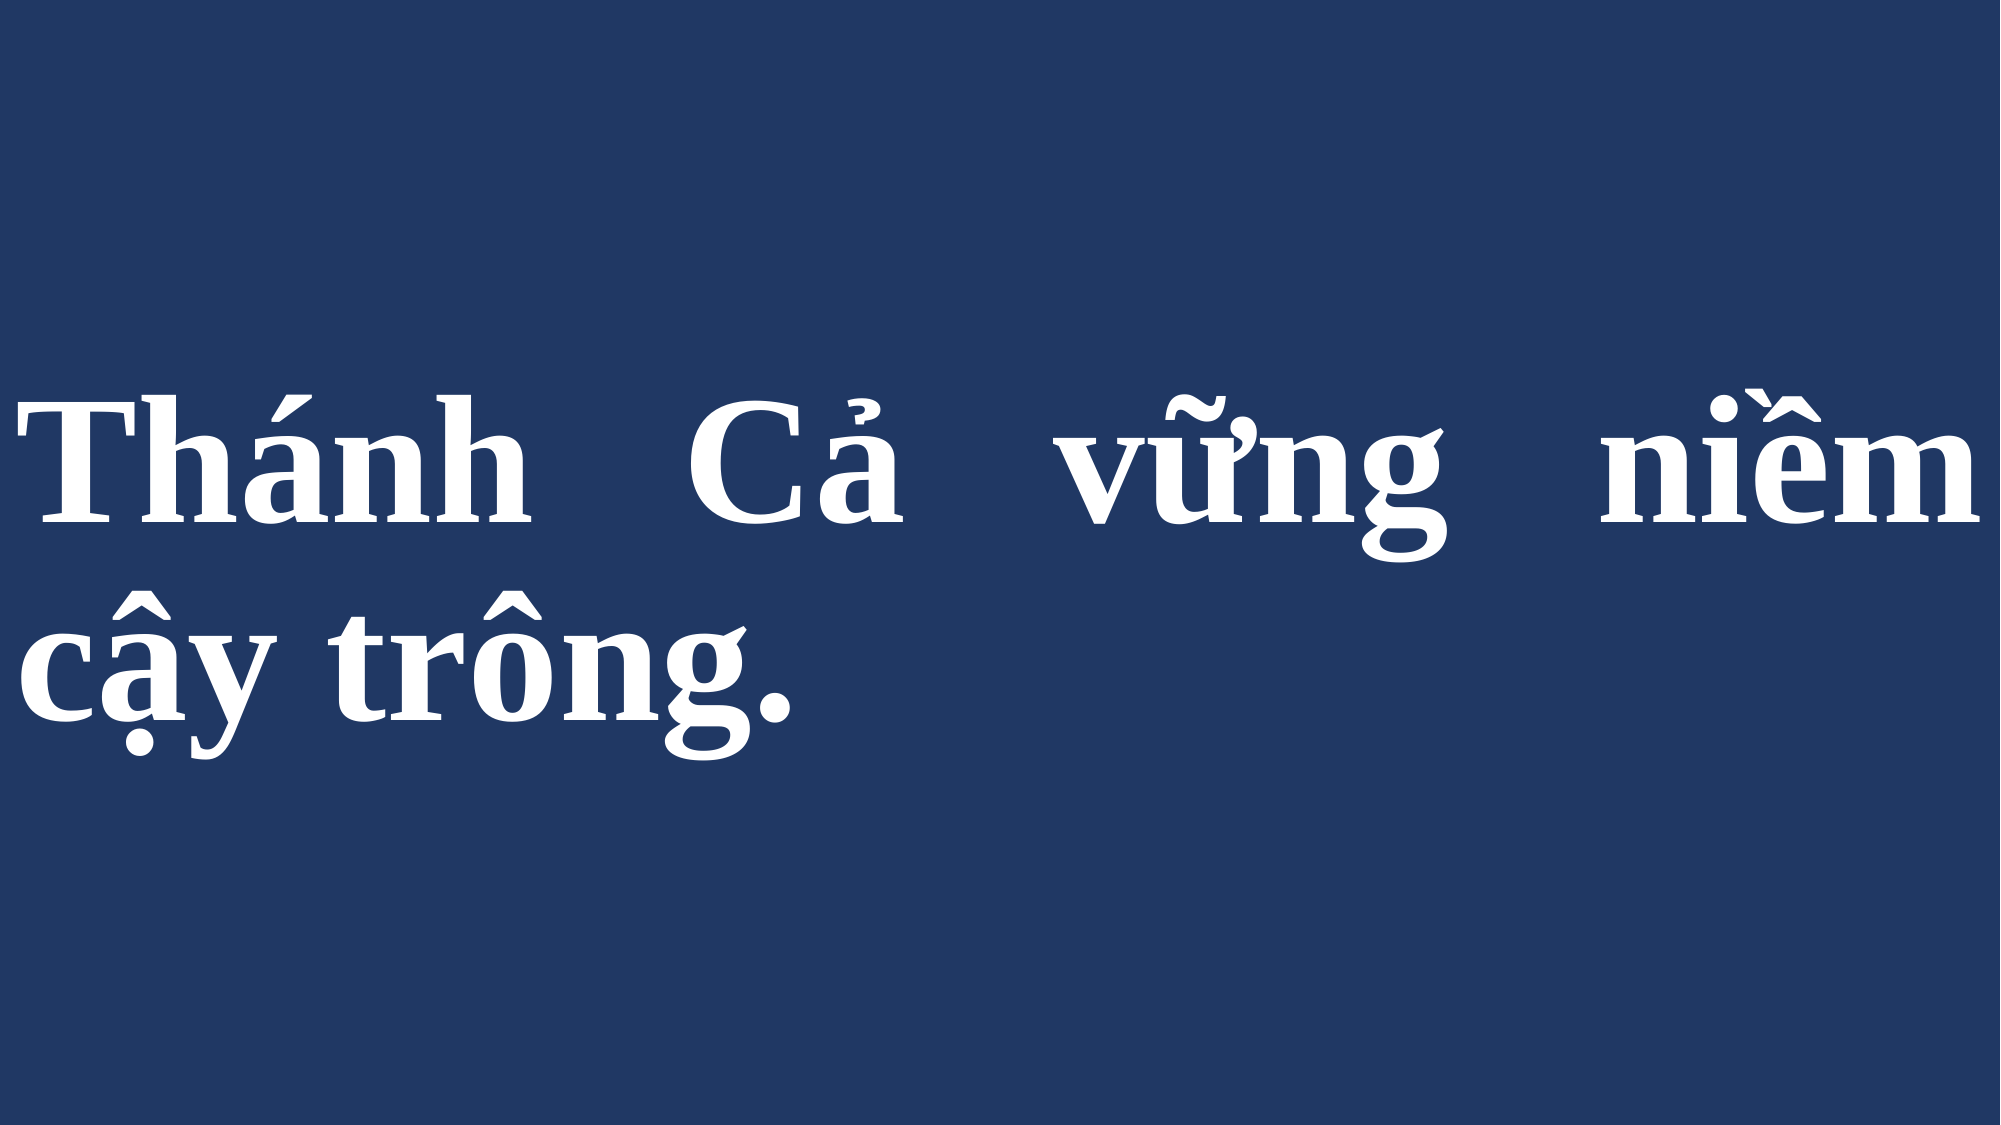

# Thánh Cả vững niềm cậy trông.